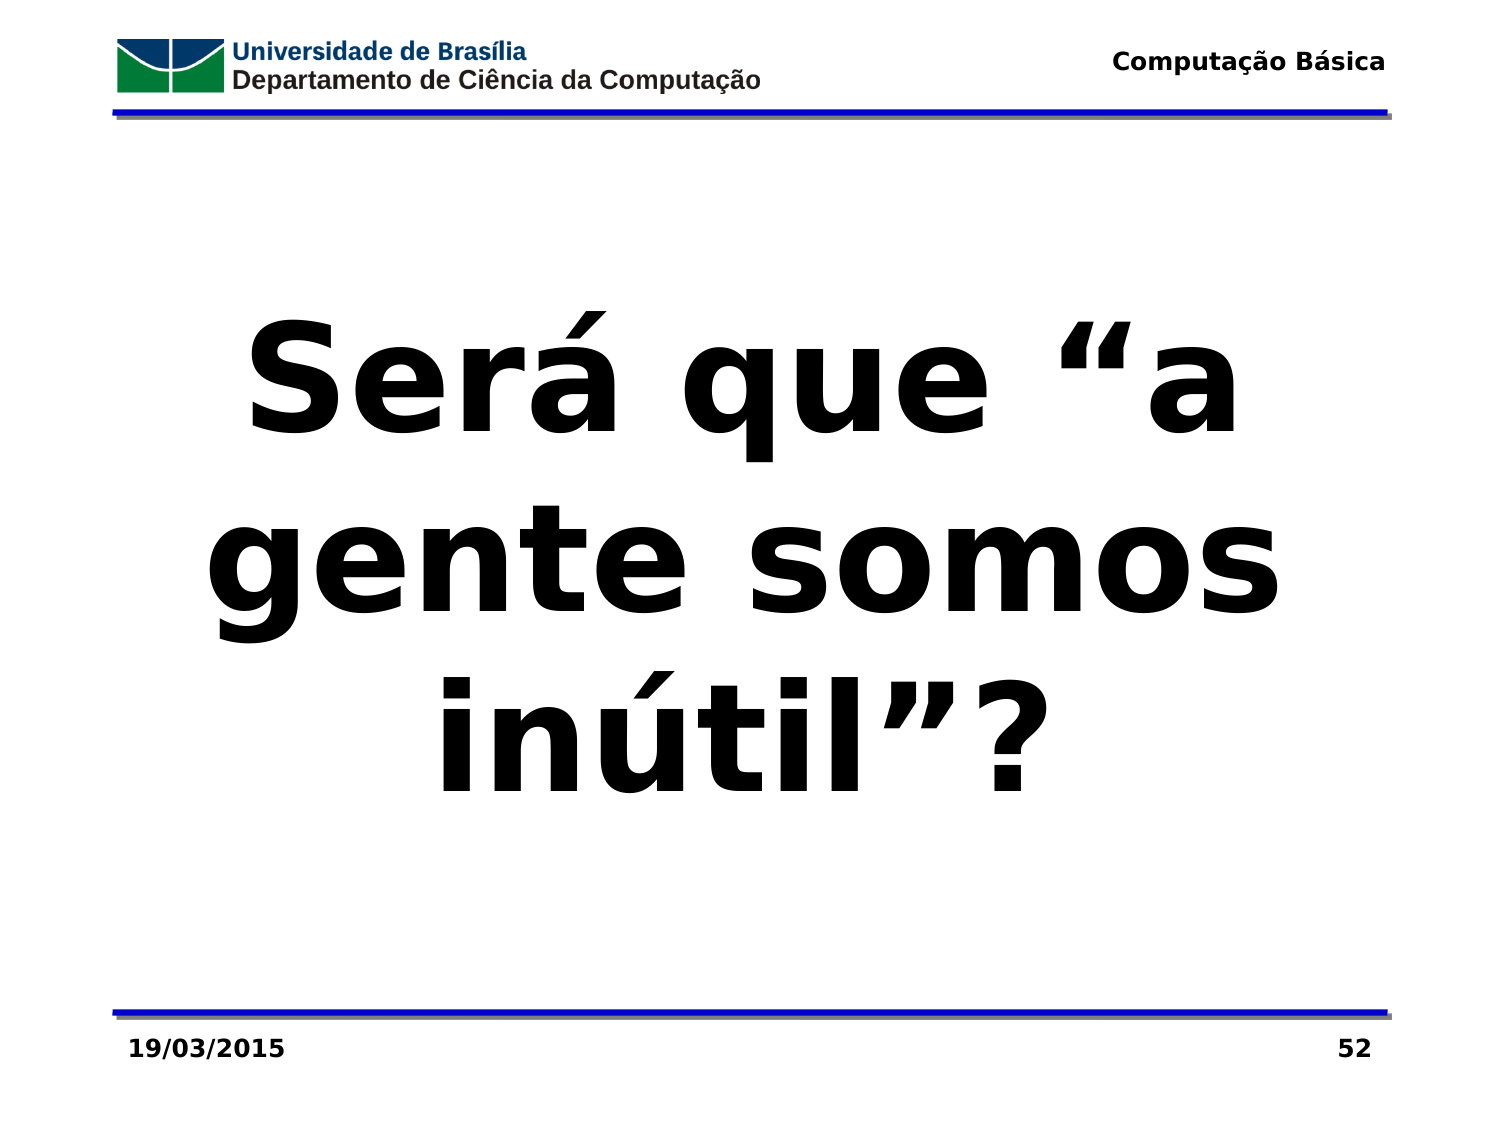

Será que “a gente somos inútil”?
19/03/2015
52